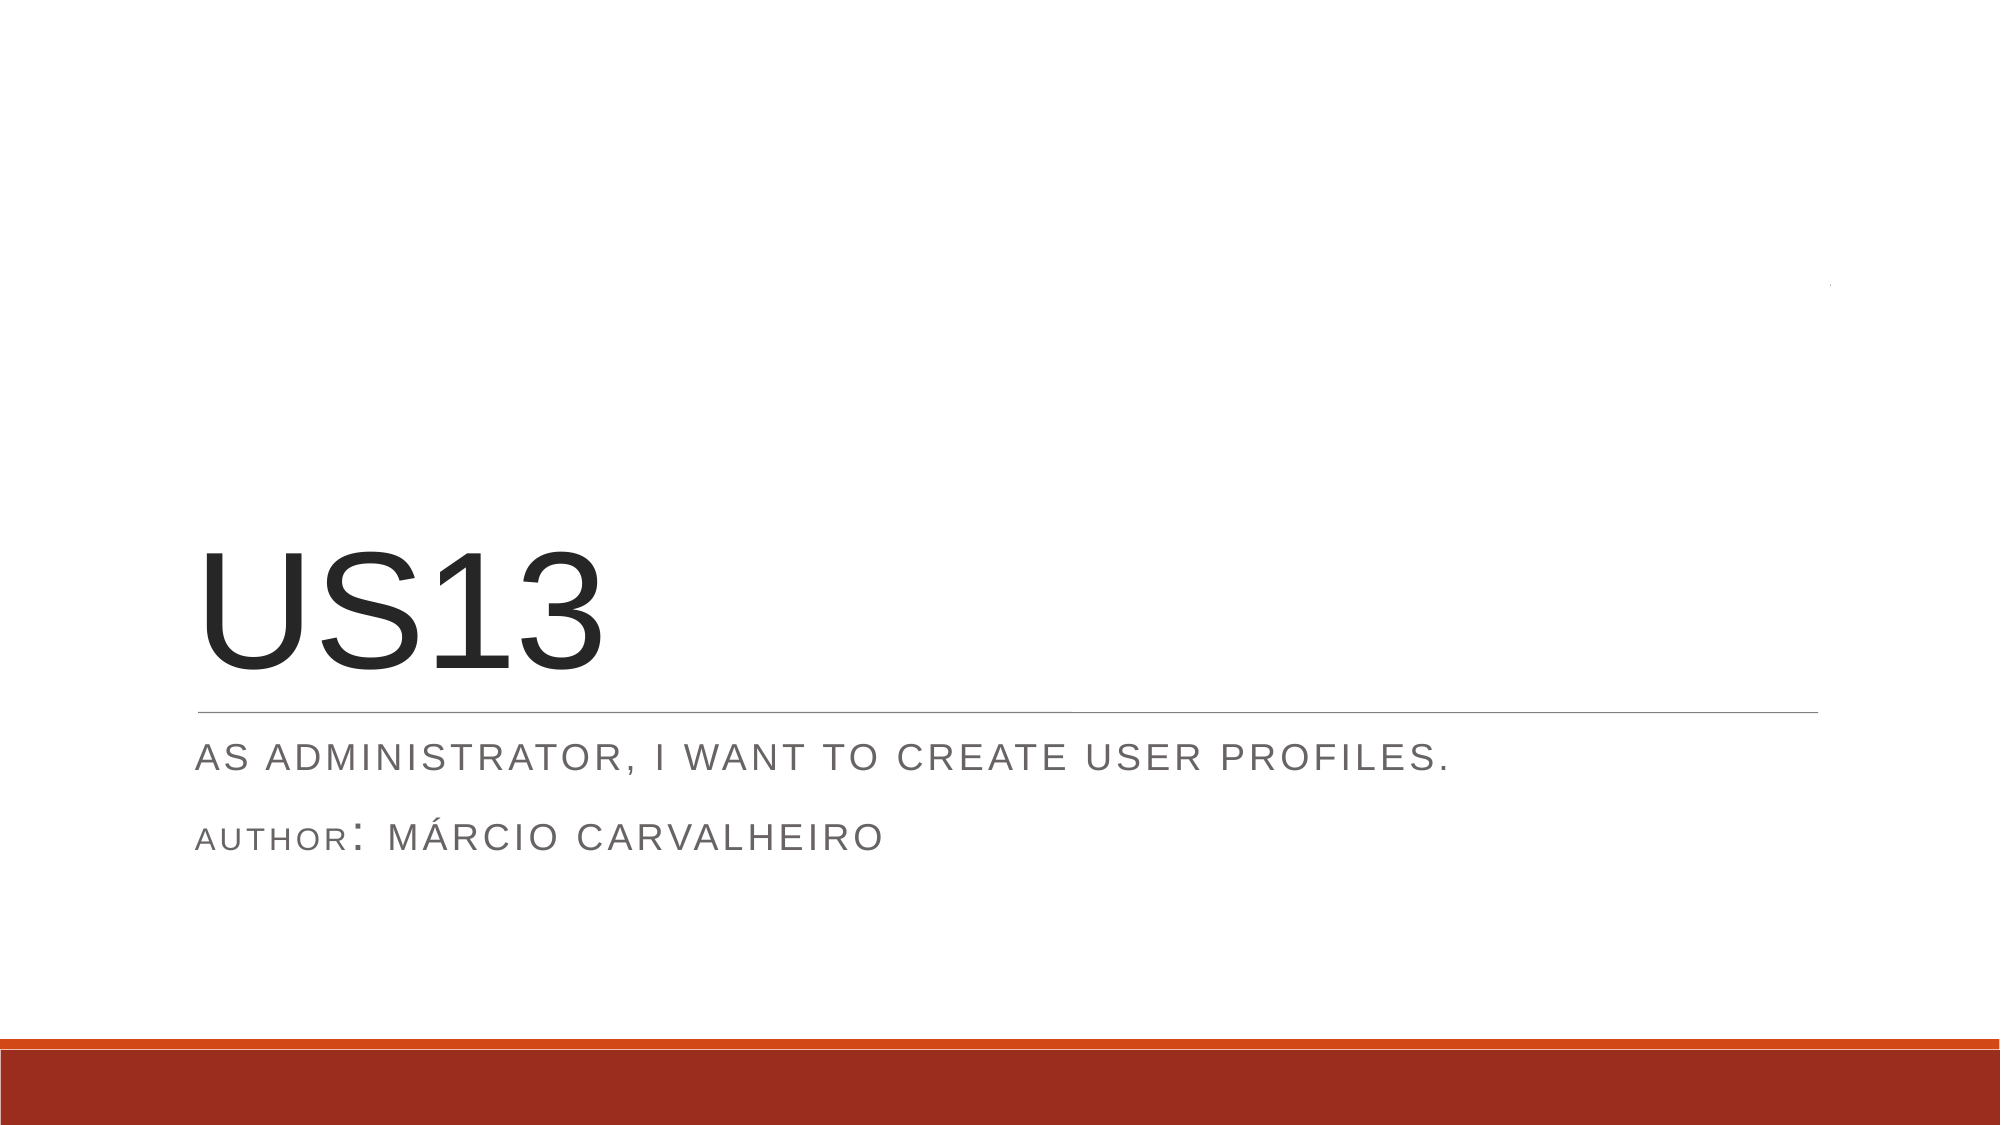

US13
As Administrator, I want to create user profiles.
Author: Márcio Carvalheiro